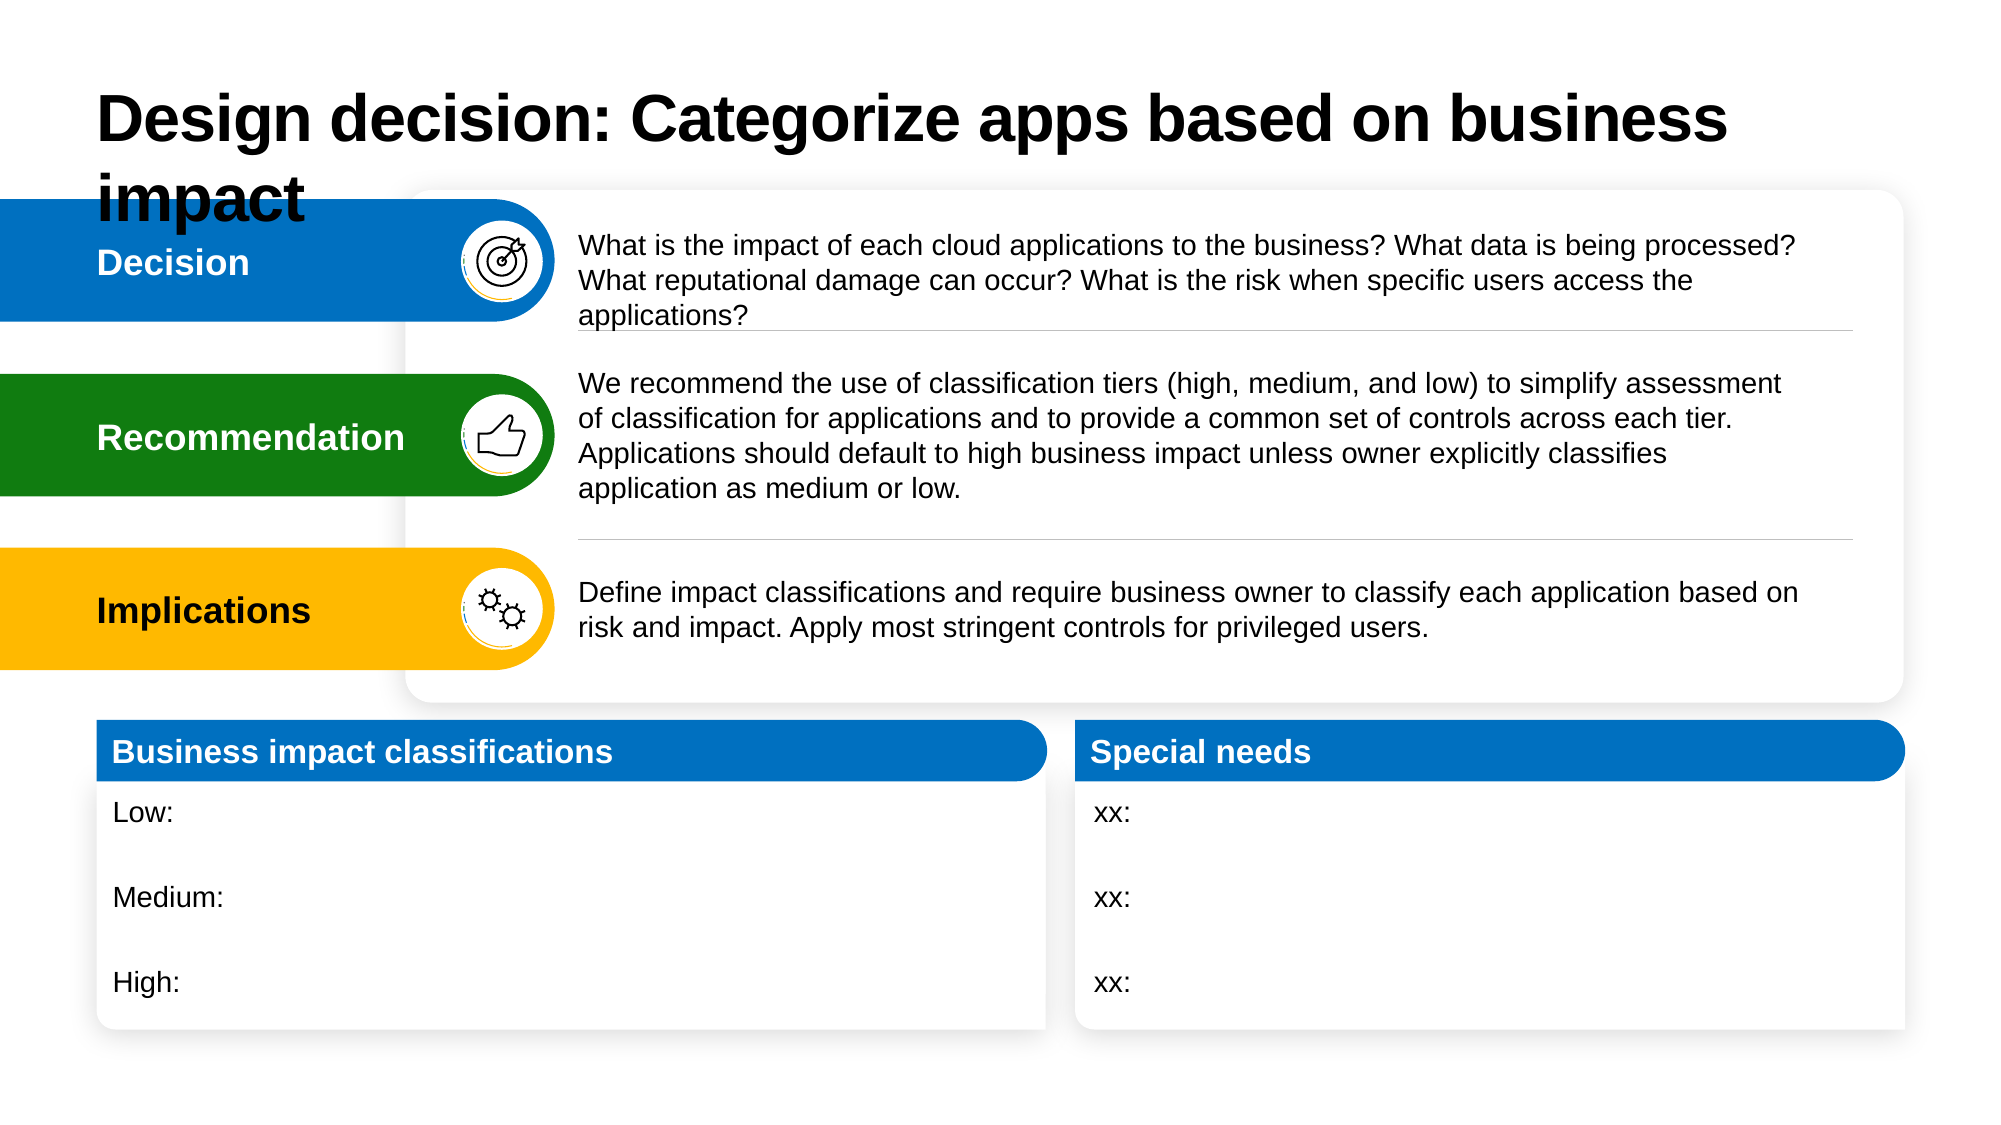

# Design decision: Categorize apps based on business impact
Decision

What is the impact of each cloud applications to the business? What data is being processed? What reputational damage can occur? What is the risk when specific users access the applications?

Business impact classifications
Recommendation
Special needs
We recommend the use of classification tiers (high, medium, and low) to simplify assessment of classification for applications and to provide a common set of controls across each tier. Applications should default to high business impact unless owner explicitly classifies application as medium or low.

Implications
Define impact classifications and require business owner to classify each application based on risk and impact. Apply most stringent controls for privileged users.

Low:
Medium:
High:
xx:
xx:
xx: